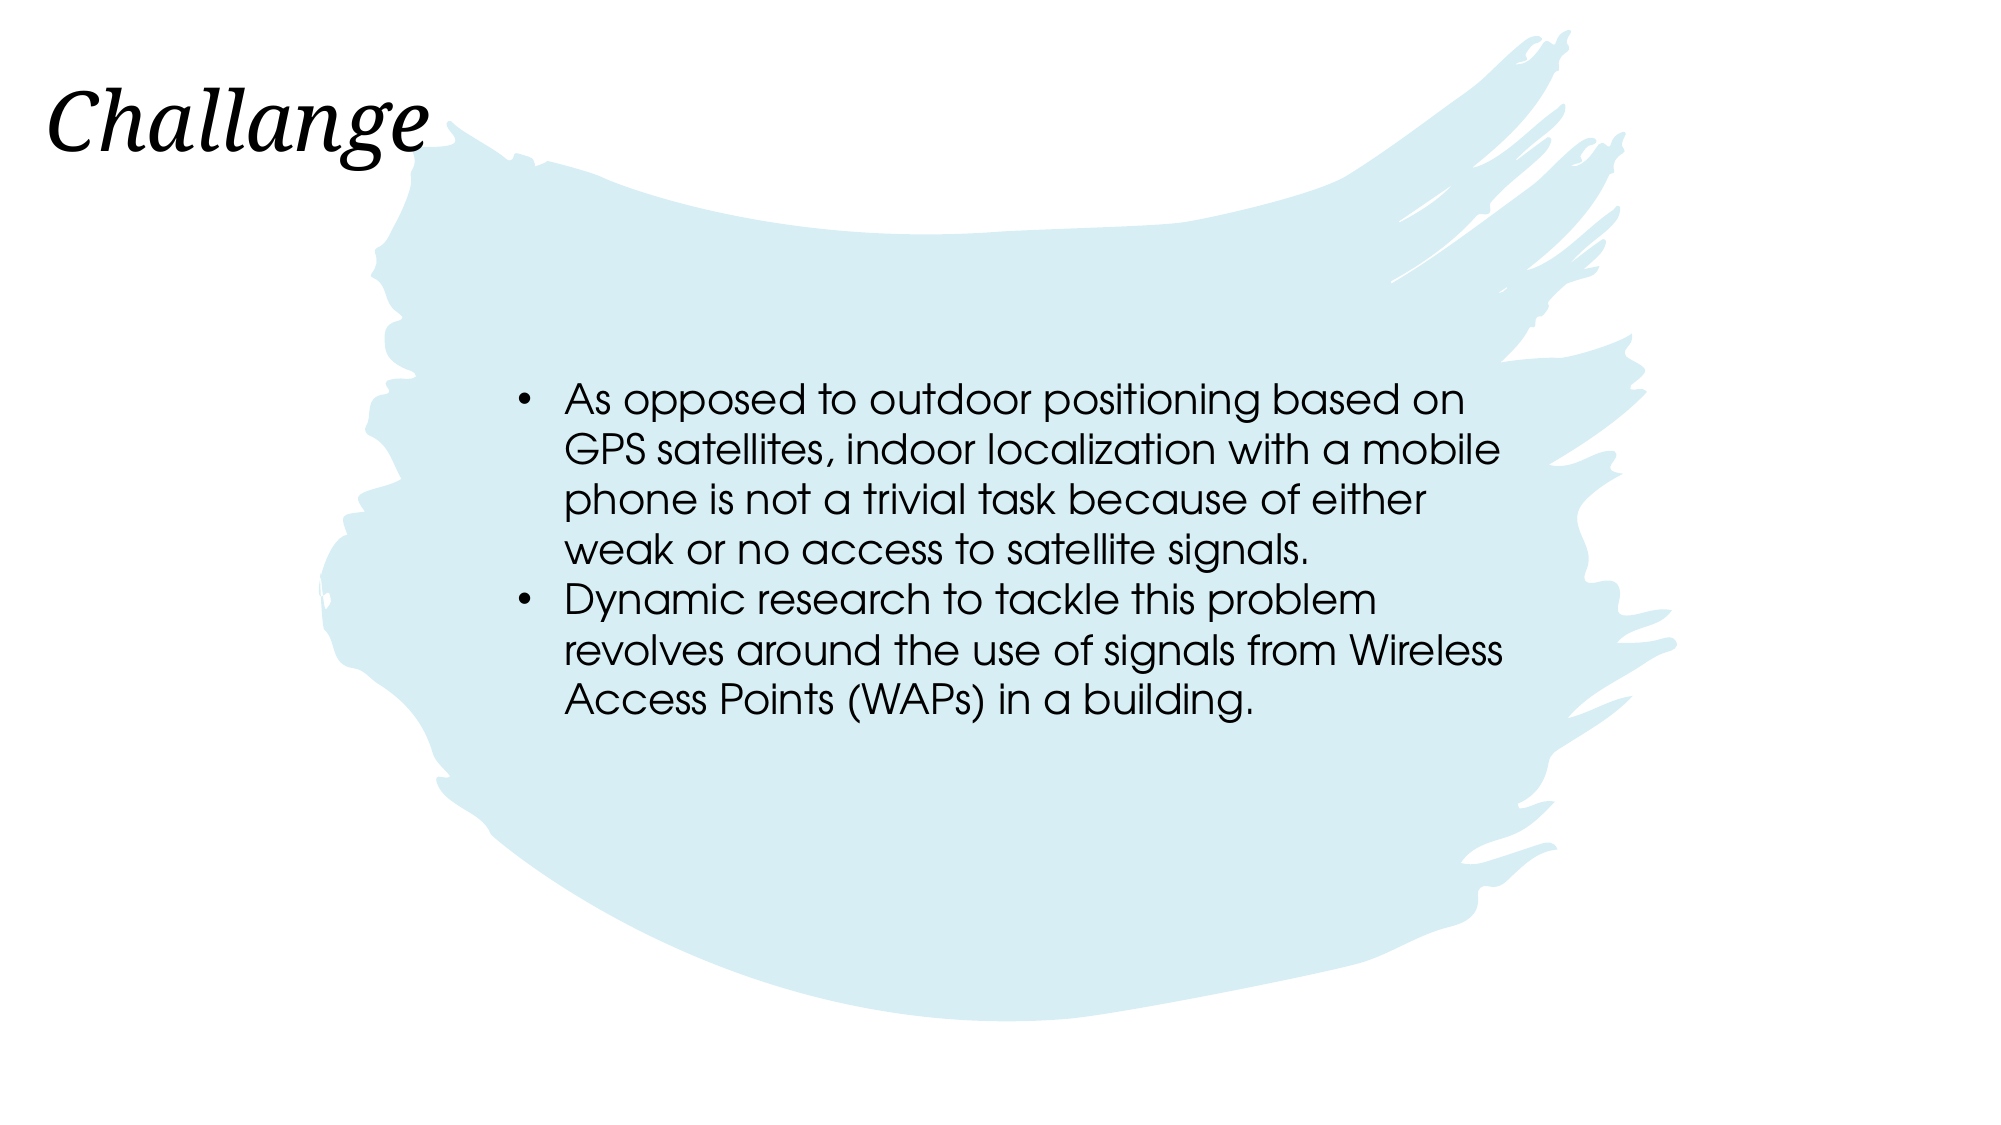

Challange
As opposed to outdoor positioning based on GPS satellites, indoor localization with a mobile phone is not a trivial task because of either weak or no access to satellite signals.
Dynamic research to tackle this problem revolves around the use of signals from Wireless Access Points (WAPs) in a building.